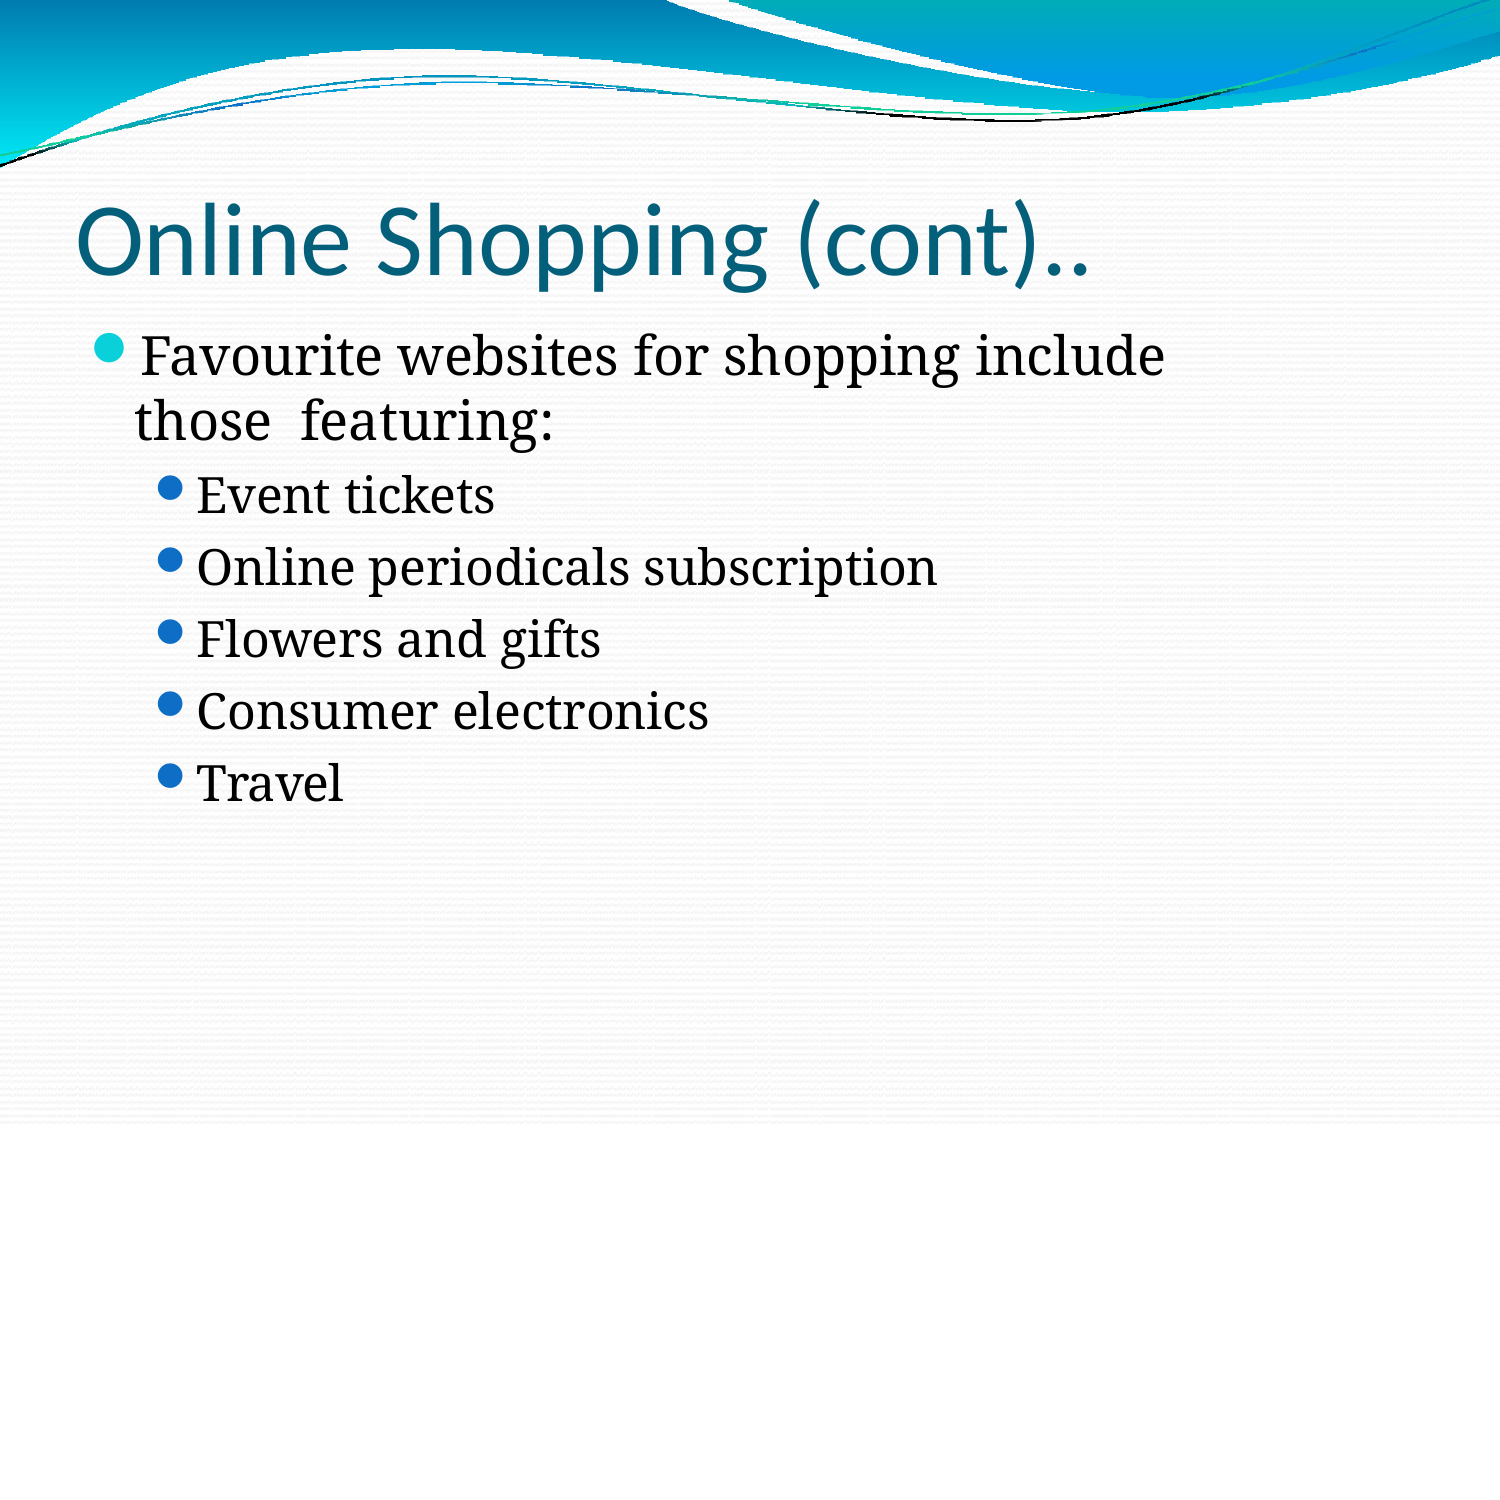

# Online Shopping (cont)..
Favourite websites for shopping include those  featuring:
Event tickets
Online periodicals subscription
Flowers and gifts
Consumer electronics
Travel